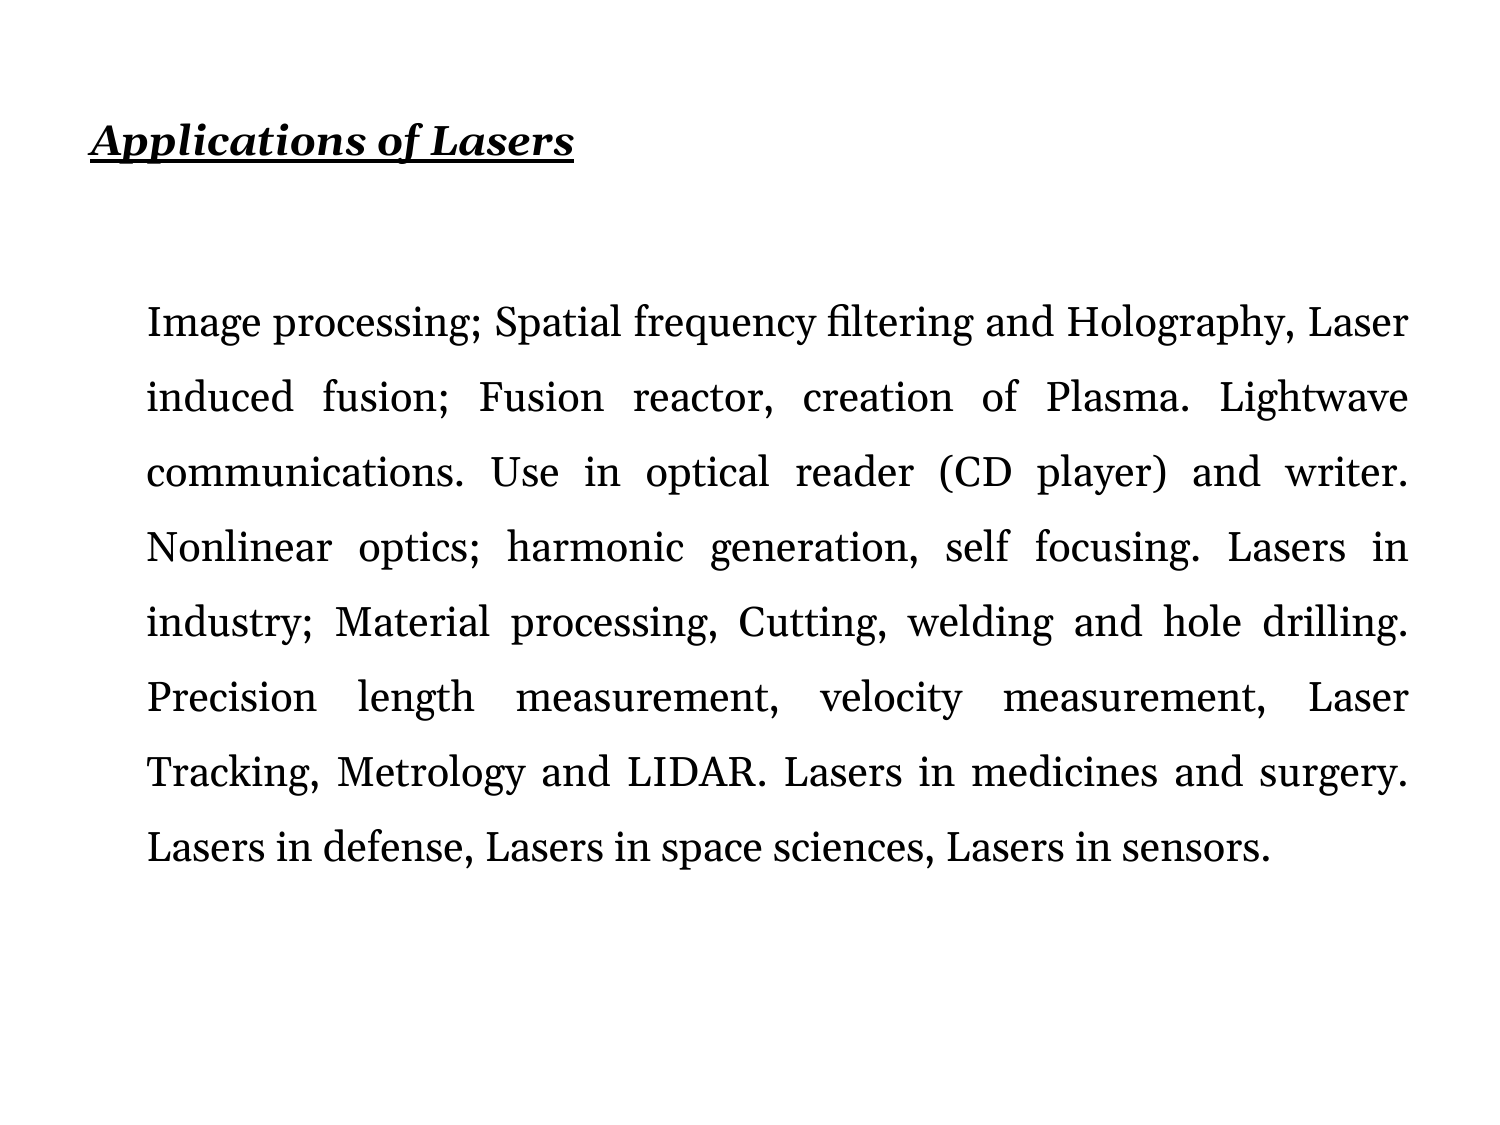

# Applications of Lasers
	Image processing; Spatial frequency filtering and Holography, Laser induced fusion; Fusion reactor, creation of Plasma. Lightwave communications. Use in optical reader (CD player) and writer. Nonlinear optics; harmonic generation, self focusing. Lasers in industry; Material processing, Cutting, welding and hole drilling. Precision length measurement, velocity measurement, Laser Tracking, Metrology and LIDAR. Lasers in medicines and surgery. Lasers in defense, Lasers in space sciences, Lasers in sensors.